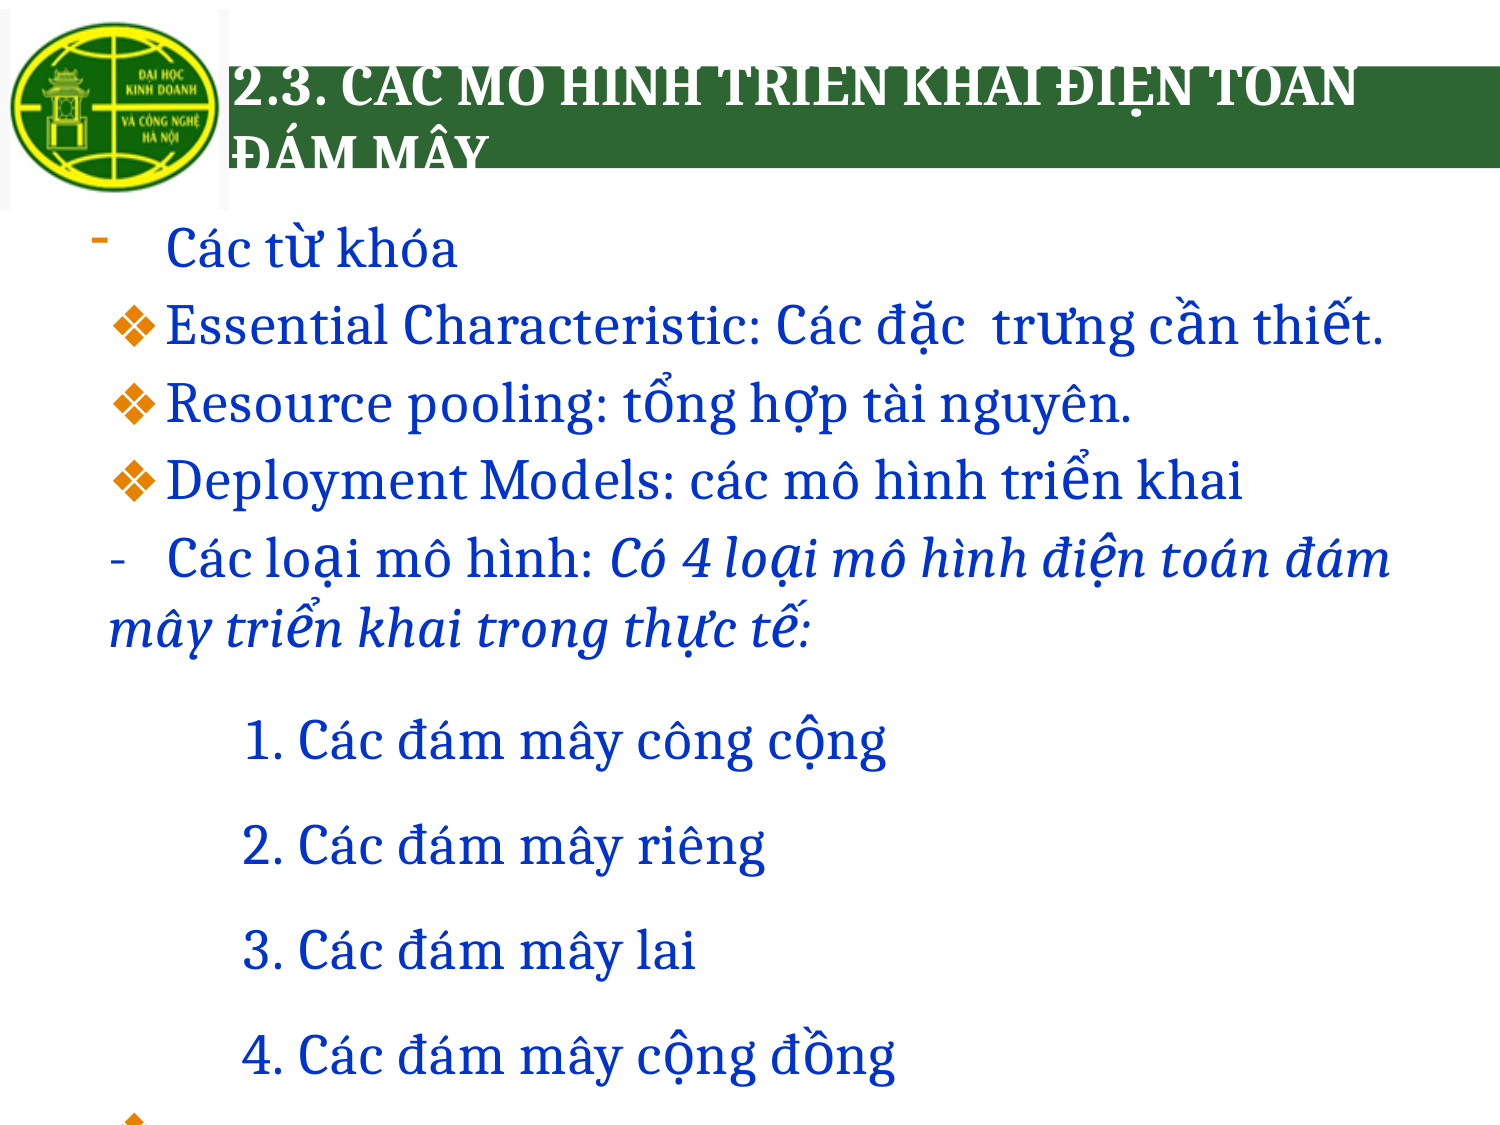

# 2.3. CÁC MÔ HÌNH TRIỂN KHAI ĐIỆN TOÁN ĐÁM MÂY
Các từ khóa
Essential Characteristic: Các đặc  trưng cần thiết.
Resource pooling: tổng hợp tài nguyên.
Deployment Models: các mô hình triển khai
-   Các loại mô hình: Có 4 loại mô hình điện toán đám mây triển khai trong thực tế:
	1. Các đám mây công cộng
	2. Các đám mây riêng
	3. Các đám mây lai
	4. Các đám mây cộng đồng